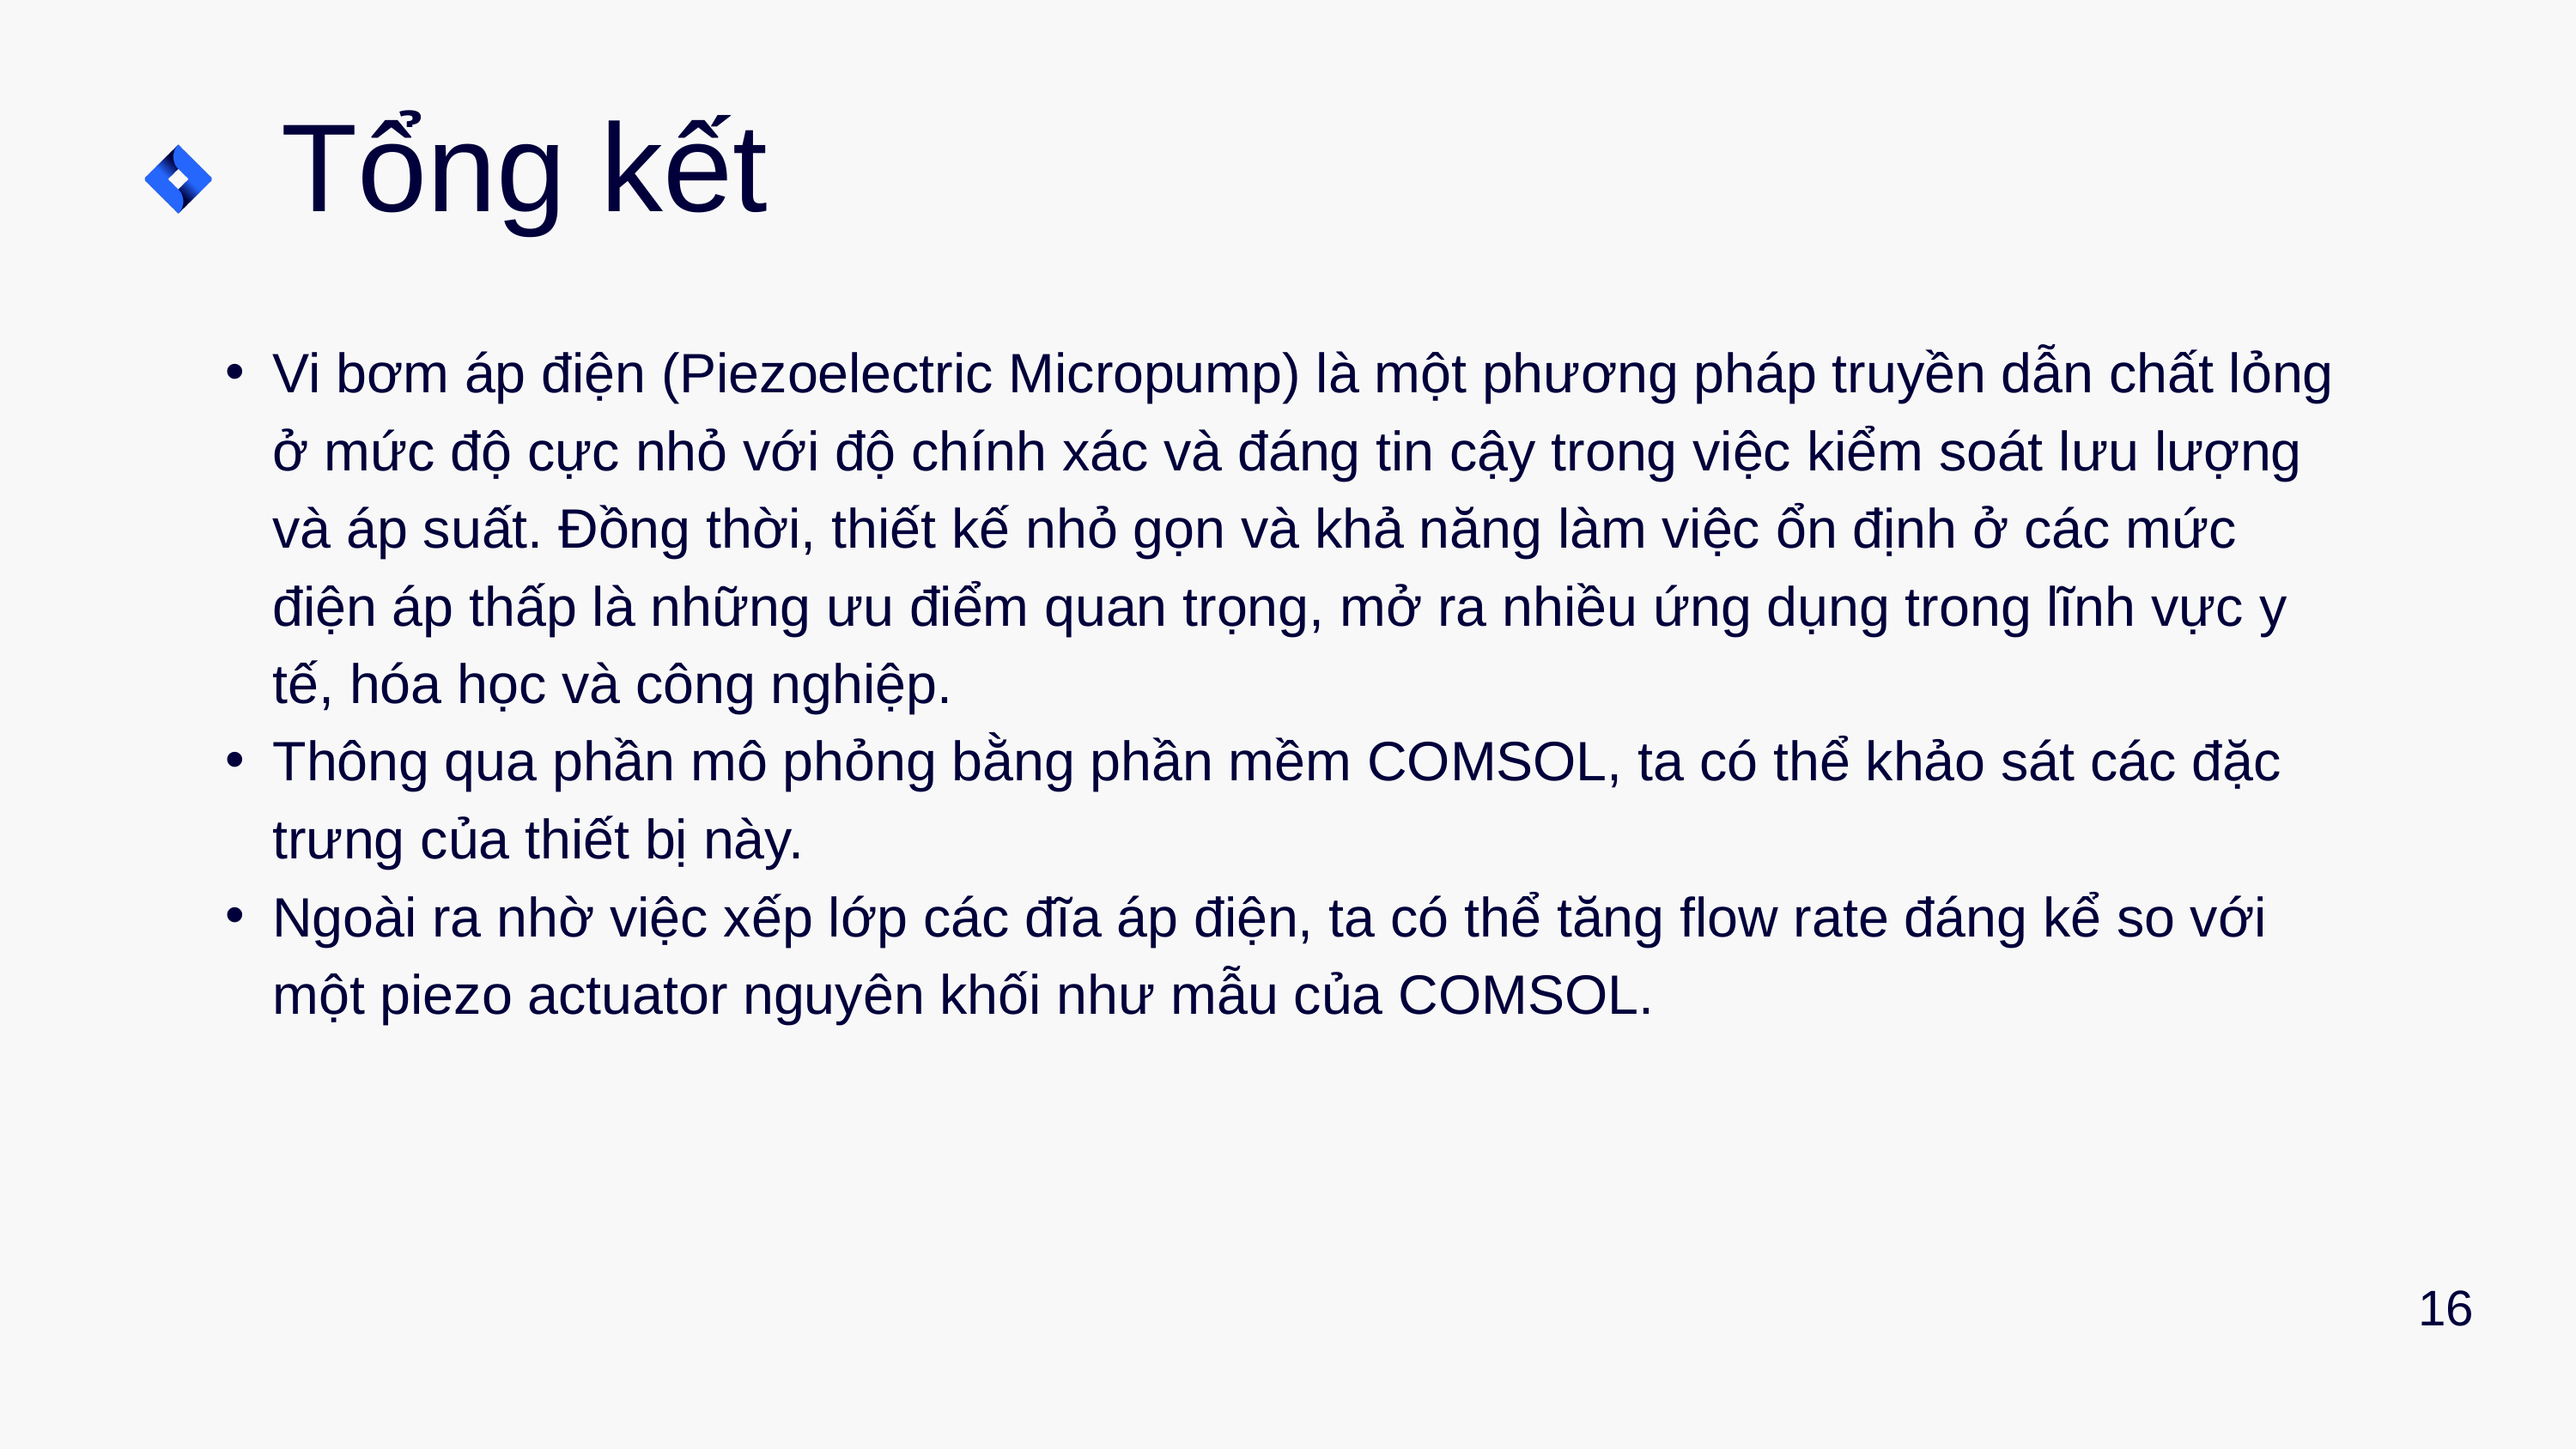

Tổng kết

Vi bơm áp điện (Piezoelectric Micropump) là một phương pháp truyền dẫn chất lỏng ở mức độ cực nhỏ với độ chính xác và đáng tin cậy trong việc kiểm soát lưu lượng và áp suất. Đồng thời, thiết kế nhỏ gọn và khả năng làm việc ổn định ở các mức điện áp thấp là những ưu điểm quan trọng, mở ra nhiều ứng dụng trong lĩnh vực y tế, hóa học và công nghiệp.
Thông qua phần mô phỏng bằng phần mềm COMSOL, ta có thể khảo sát các đặc trưng của thiết bị này.
Ngoài ra nhờ việc xếp lớp các đĩa áp điện, ta có thể tăng flow rate đáng kể so với một piezo actuator nguyên khối như mẫu của COMSOL.
16